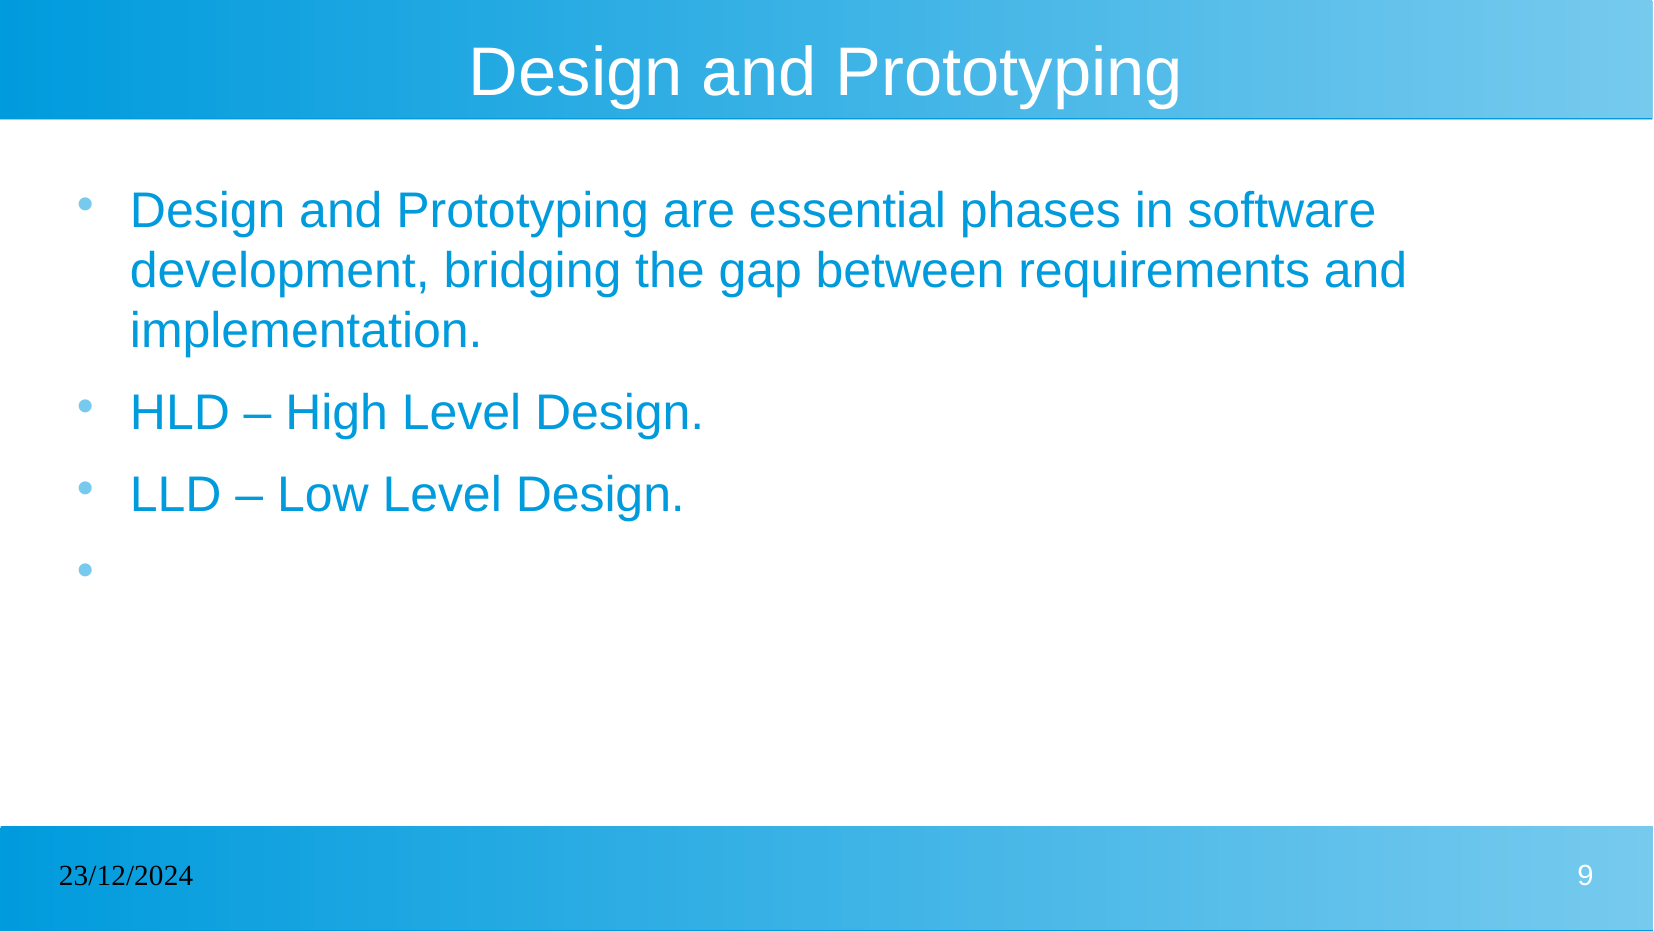

# Design and Prototyping
Design and Prototyping are essential phases in software development, bridging the gap between requirements and implementation.
HLD – High Level Design.
LLD – Low Level Design.

23/12/2024
9